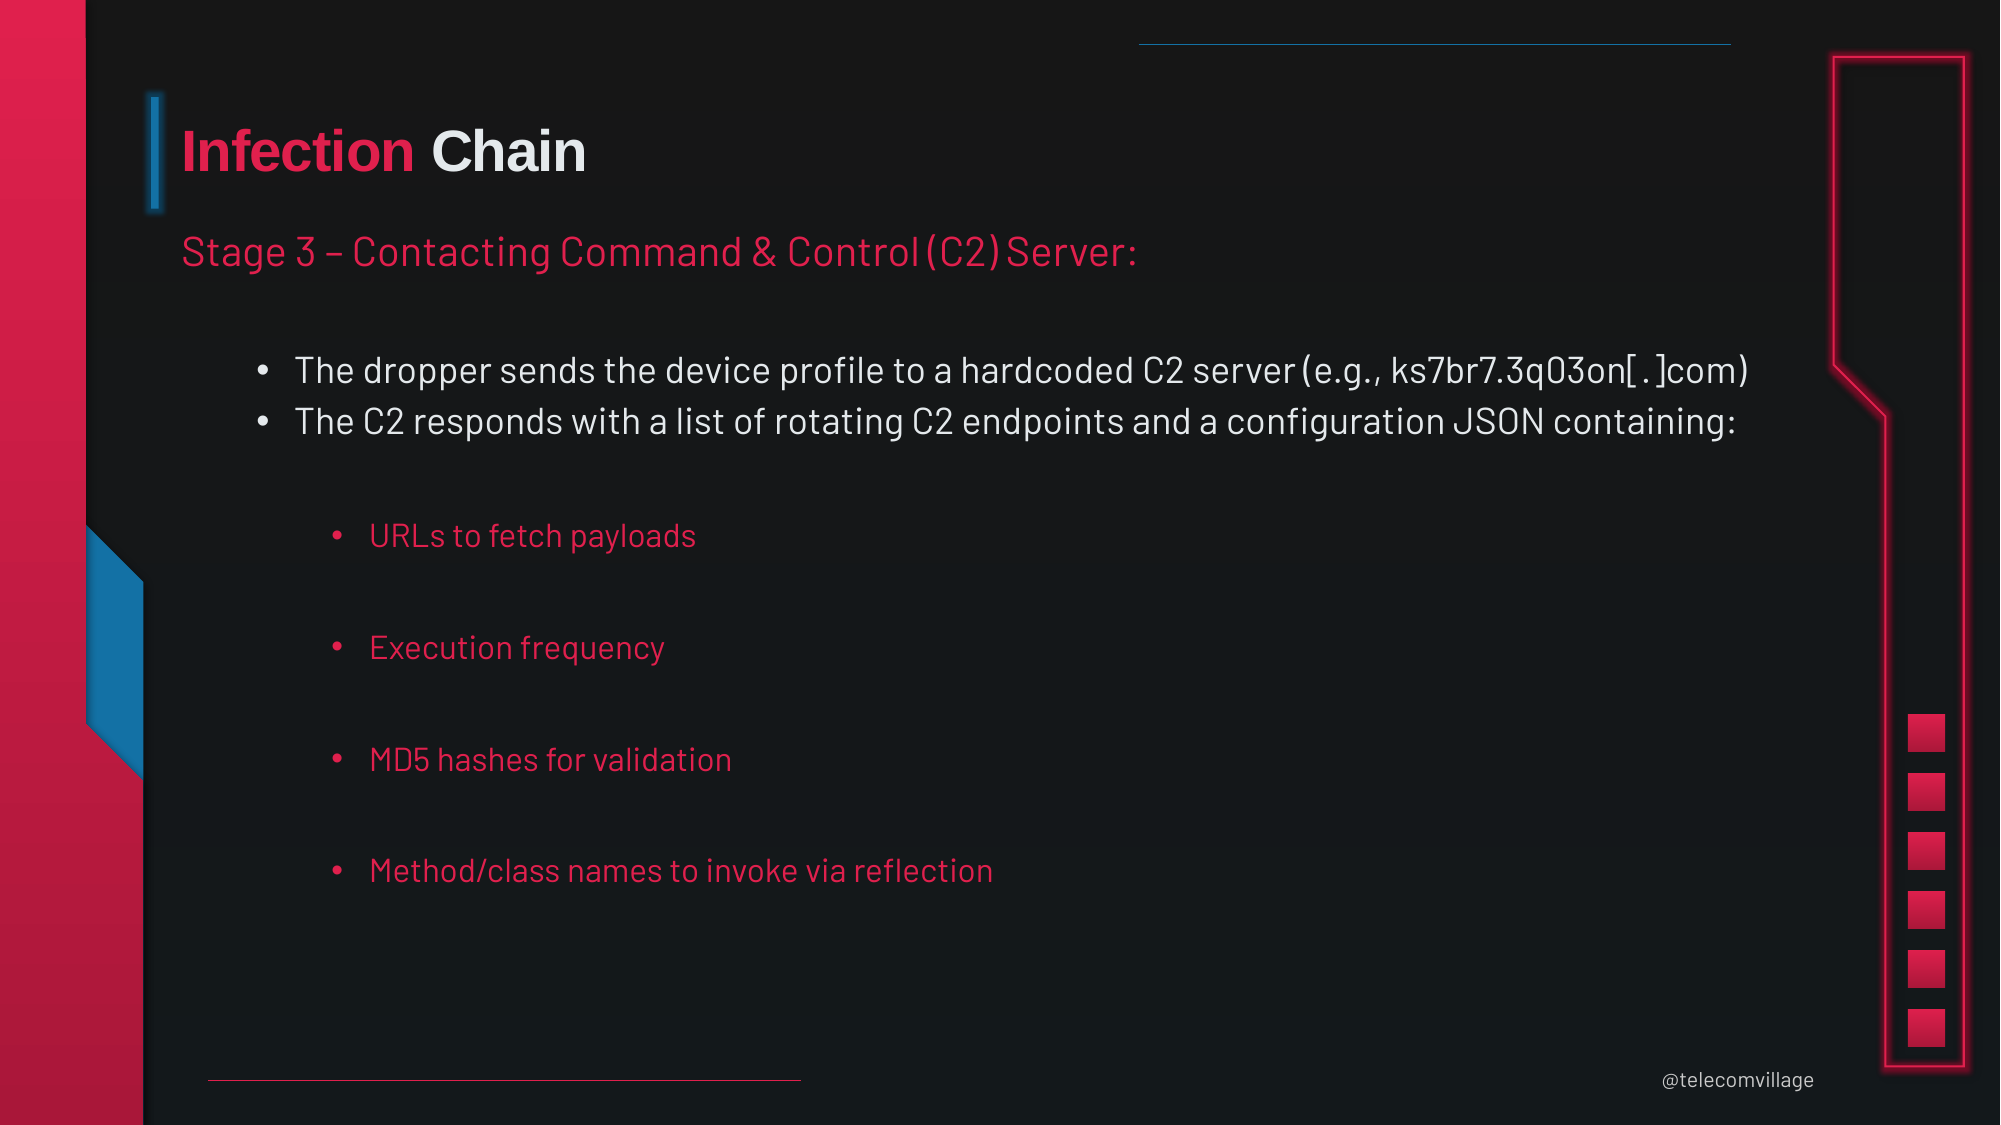

# Infection Chain
Stage 3 – Contacting Command & Control (C2) Server:

The dropper sends the device profile to a hardcoded C2 server (e.g., ks7br7.3q03on[.]com)
The C2 responds with a list of rotating C2 endpoints and a configuration JSON containing:

URLs to fetch payloads

Execution frequency

MD5 hashes for validation

Method/class names to invoke via reflection